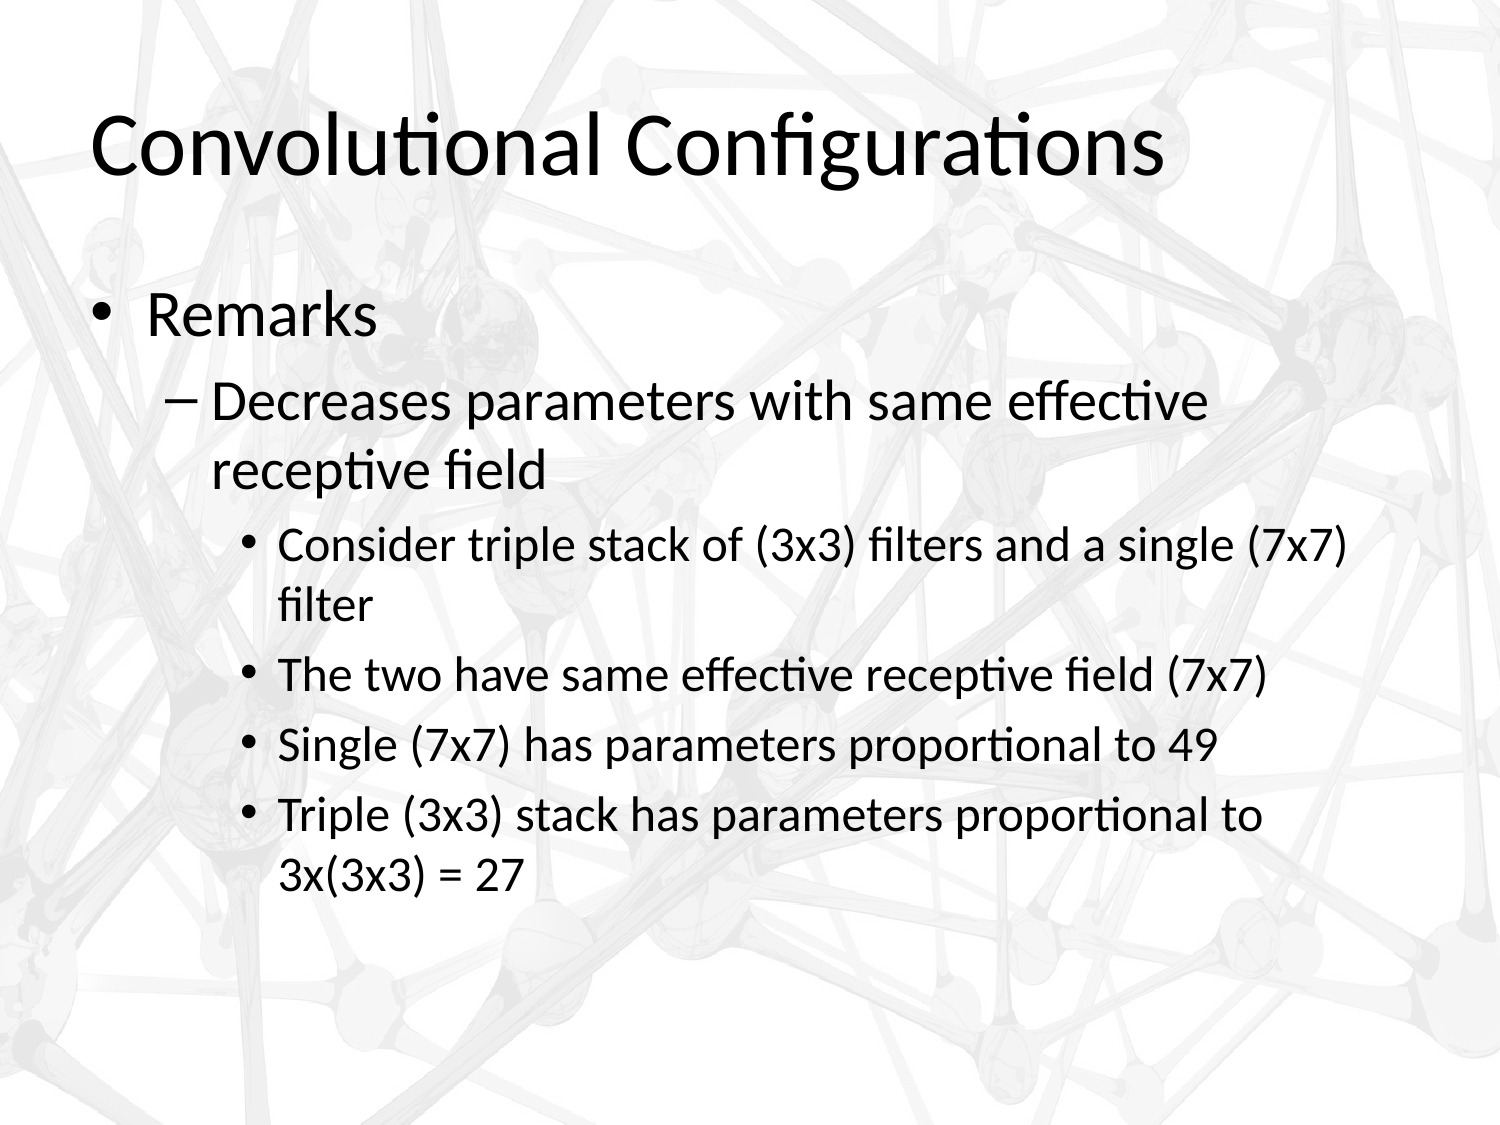

# Convolutional Configurations
Remarks
Decreases parameters with same effective receptive field
Consider triple stack of (3x3) filters and a single (7x7) filter
The two have same effective receptive field (7x7)
Single (7x7) has parameters proportional to 49
Triple (3x3) stack has parameters proportional to 3x(3x3) = 27